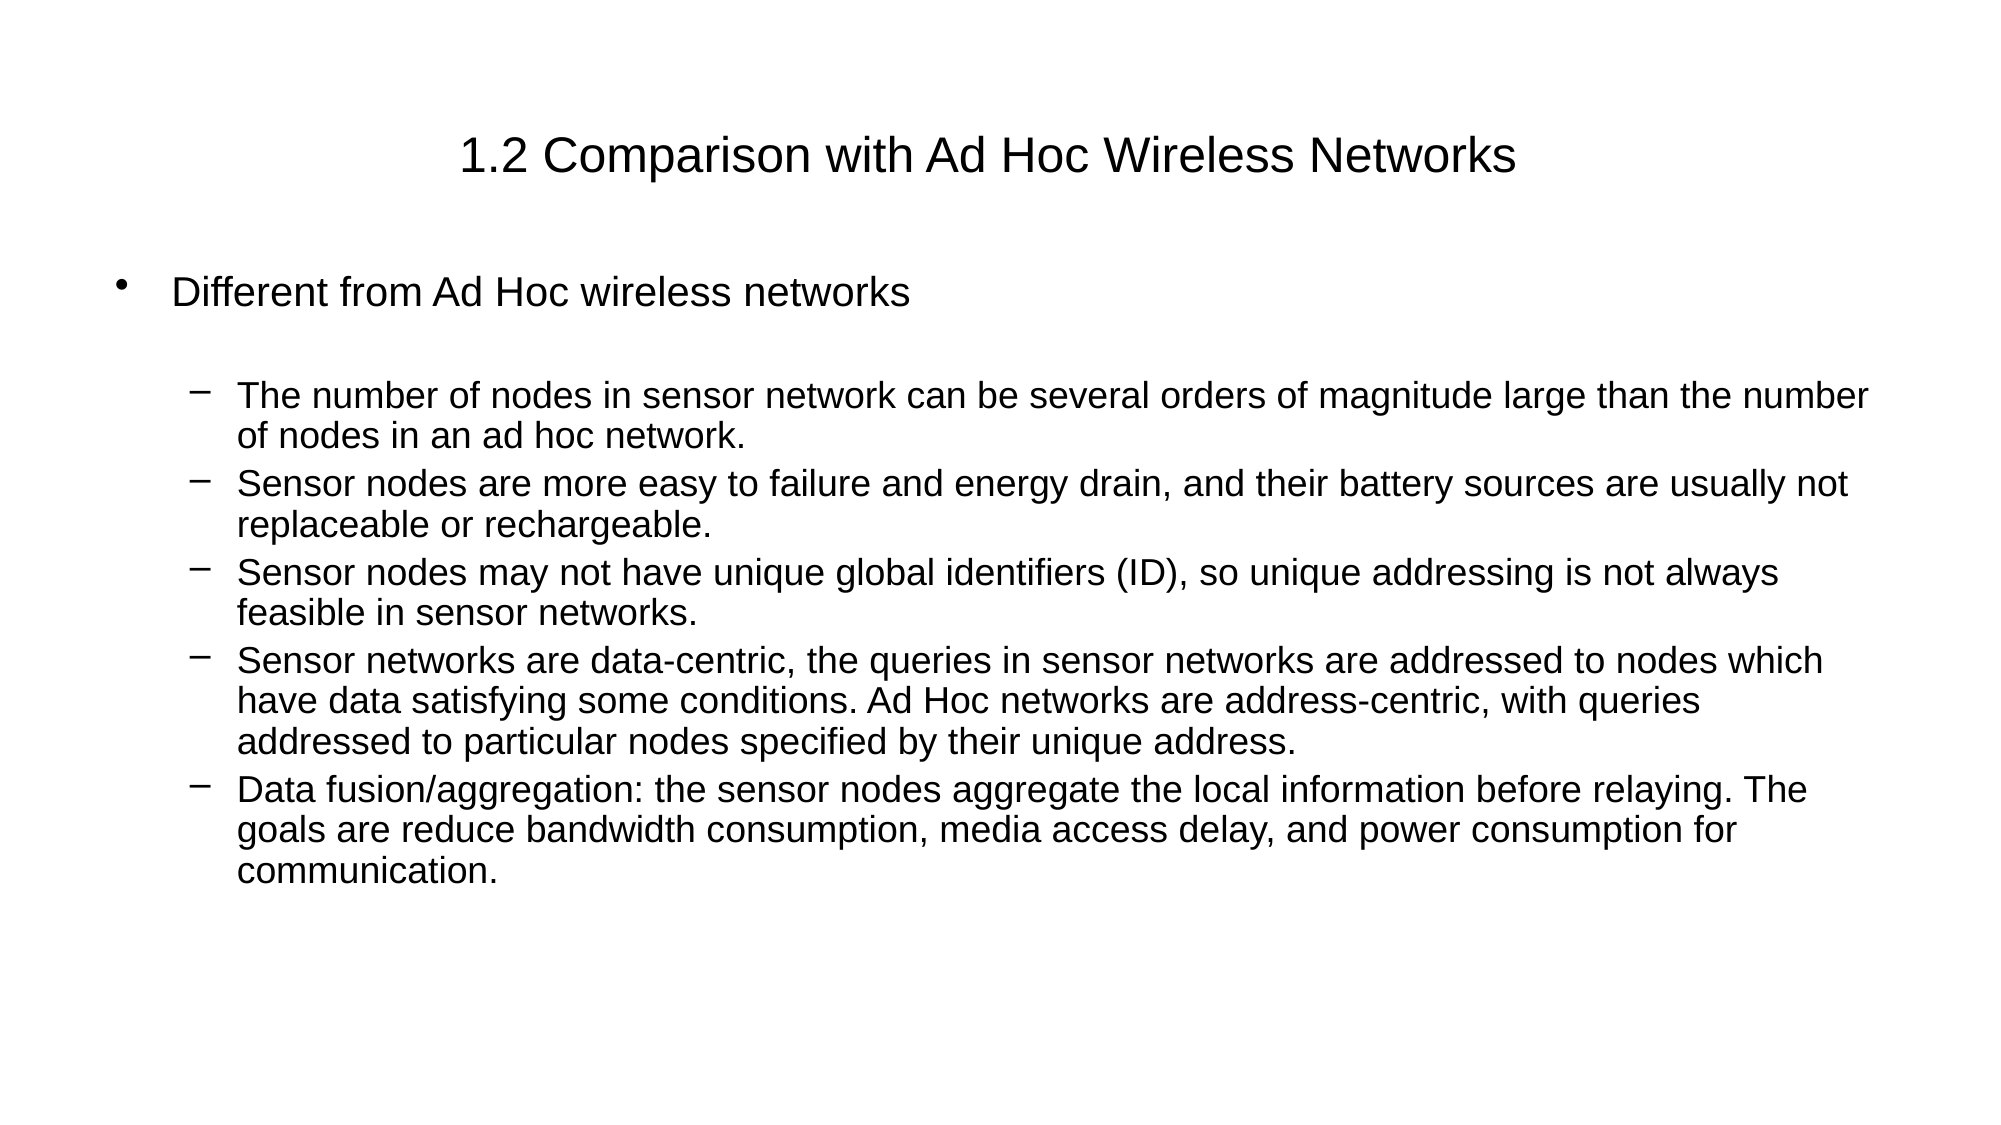

# 1.2 Comparison with Ad Hoc Wireless Networks
Different from Ad Hoc wireless networks

The number of nodes in sensor network can be several orders of magnitude large than the number of nodes in an ad hoc network.
Sensor nodes are more easy to failure and energy drain, and their battery sources are usually not replaceable or rechargeable.
Sensor nodes may not have unique global identifiers (ID), so unique addressing is not always feasible in sensor networks.
Sensor networks are data-centric, the queries in sensor networks are addressed to nodes which have data satisfying some conditions. Ad Hoc networks are address-centric, with queries addressed to particular nodes specified by their unique address.
Data fusion/aggregation: the sensor nodes aggregate the local information before relaying. The goals are reduce bandwidth consumption, media access delay, and power consumption for communication.